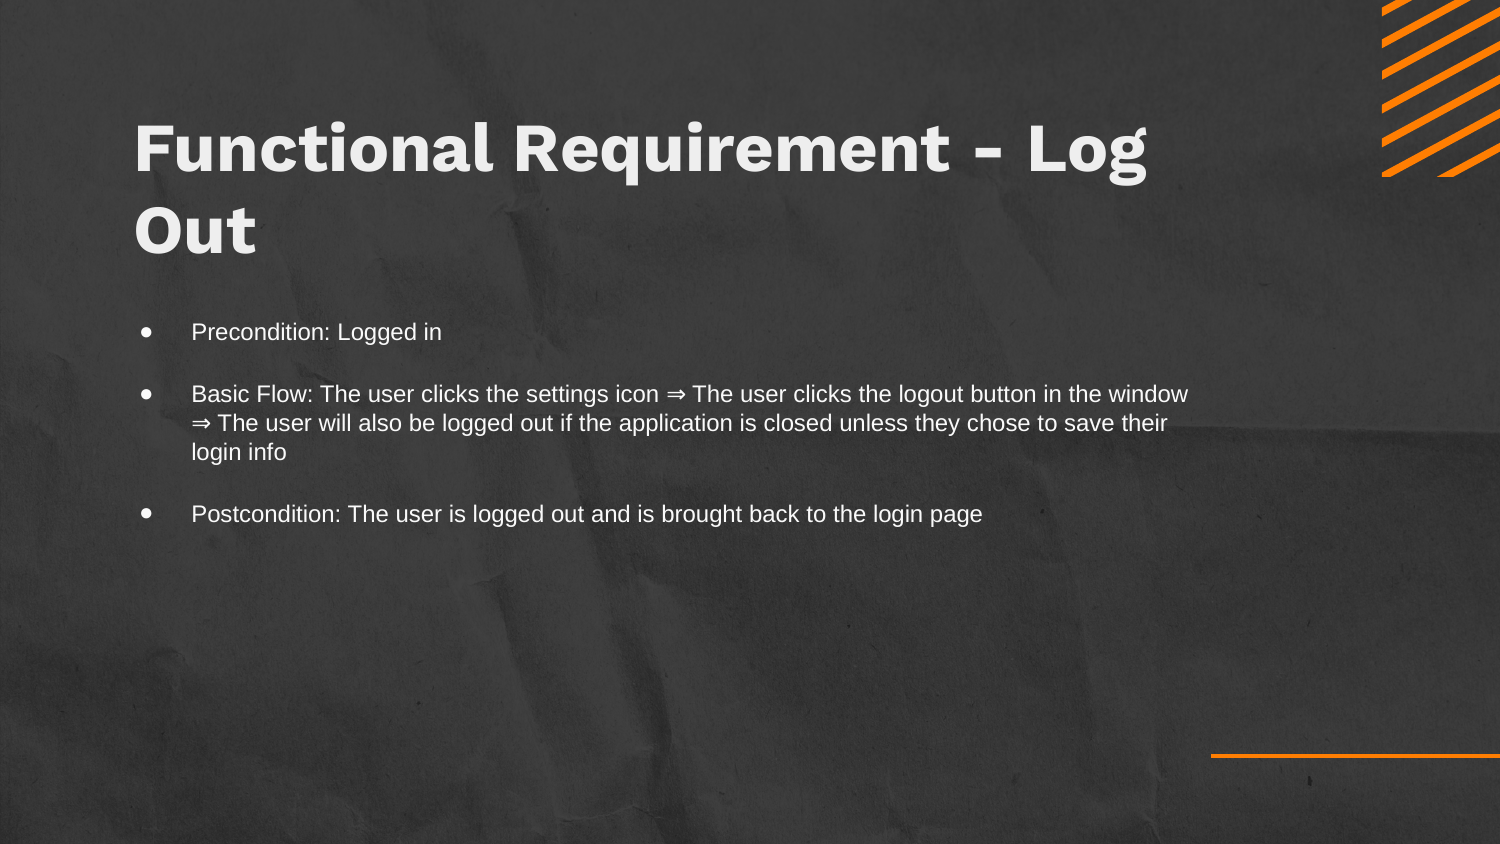

# Functional Requirement - Log Out
Precondition: Logged in
Basic Flow: The user clicks the settings icon ⇒ The user clicks the logout button in the window ⇒ The user will also be logged out if the application is closed unless they chose to save their login info
Postcondition: The user is logged out and is brought back to the login page